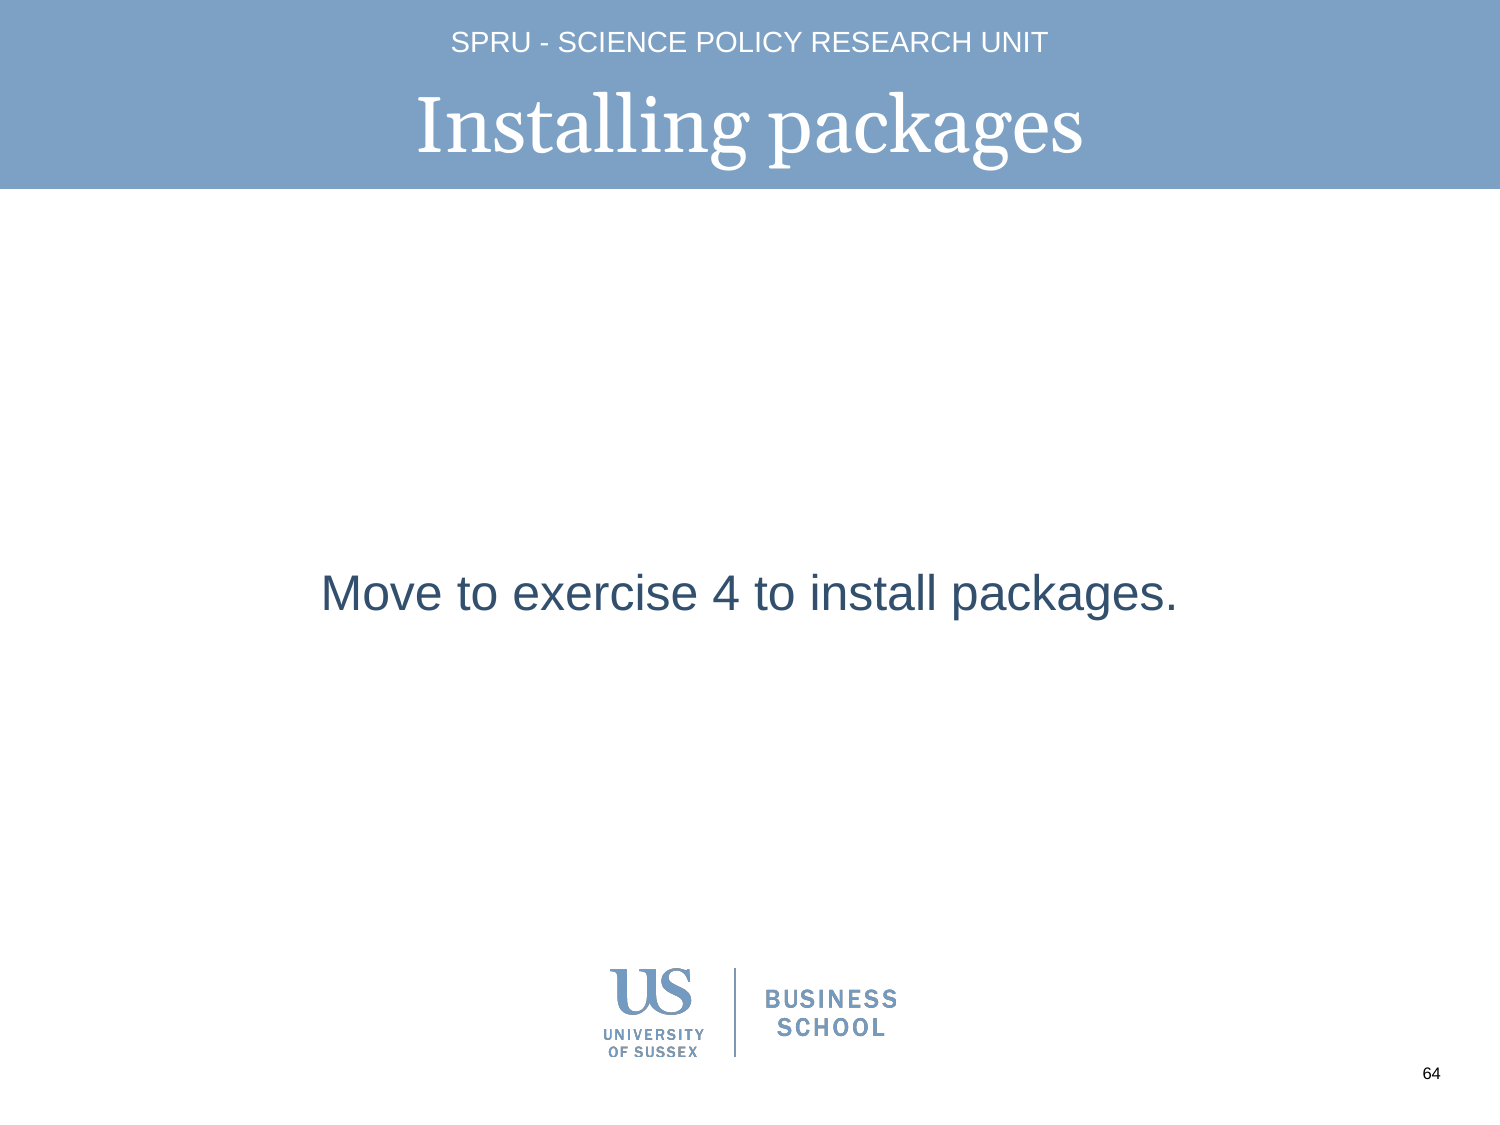

# Installing packages
Move to exercise 4 to install packages.